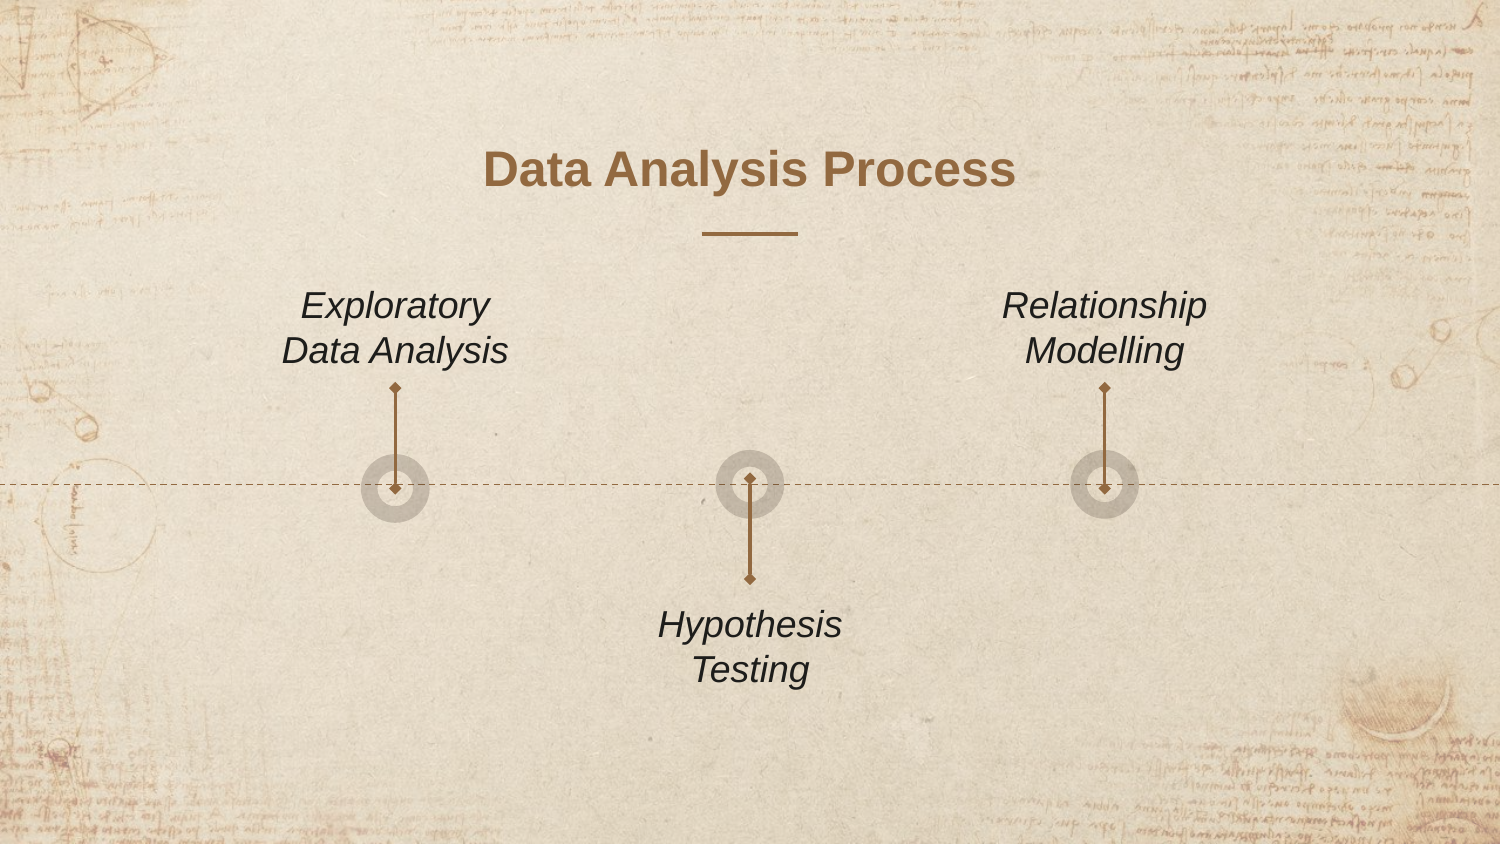

# Data Analysis Process
Exploratory Data Analysis
Relationship Modelling

Hypothesis Testing